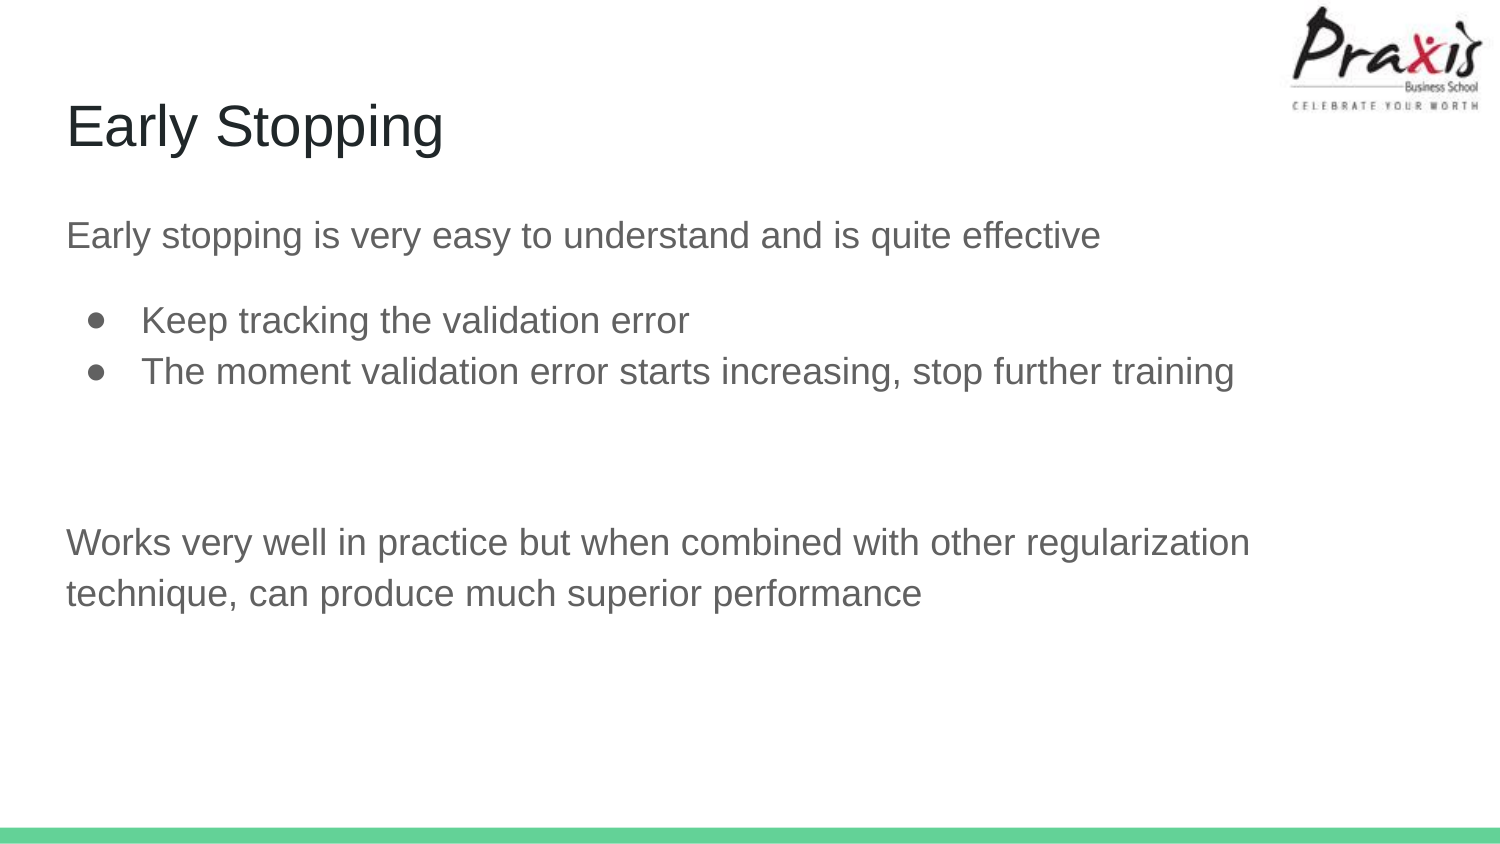

# Early Stopping
Early stopping is very easy to understand and is quite effective
Keep tracking the validation error
The moment validation error starts increasing, stop further training

Works very well in practice but when combined with other regularization technique, can produce much superior performance